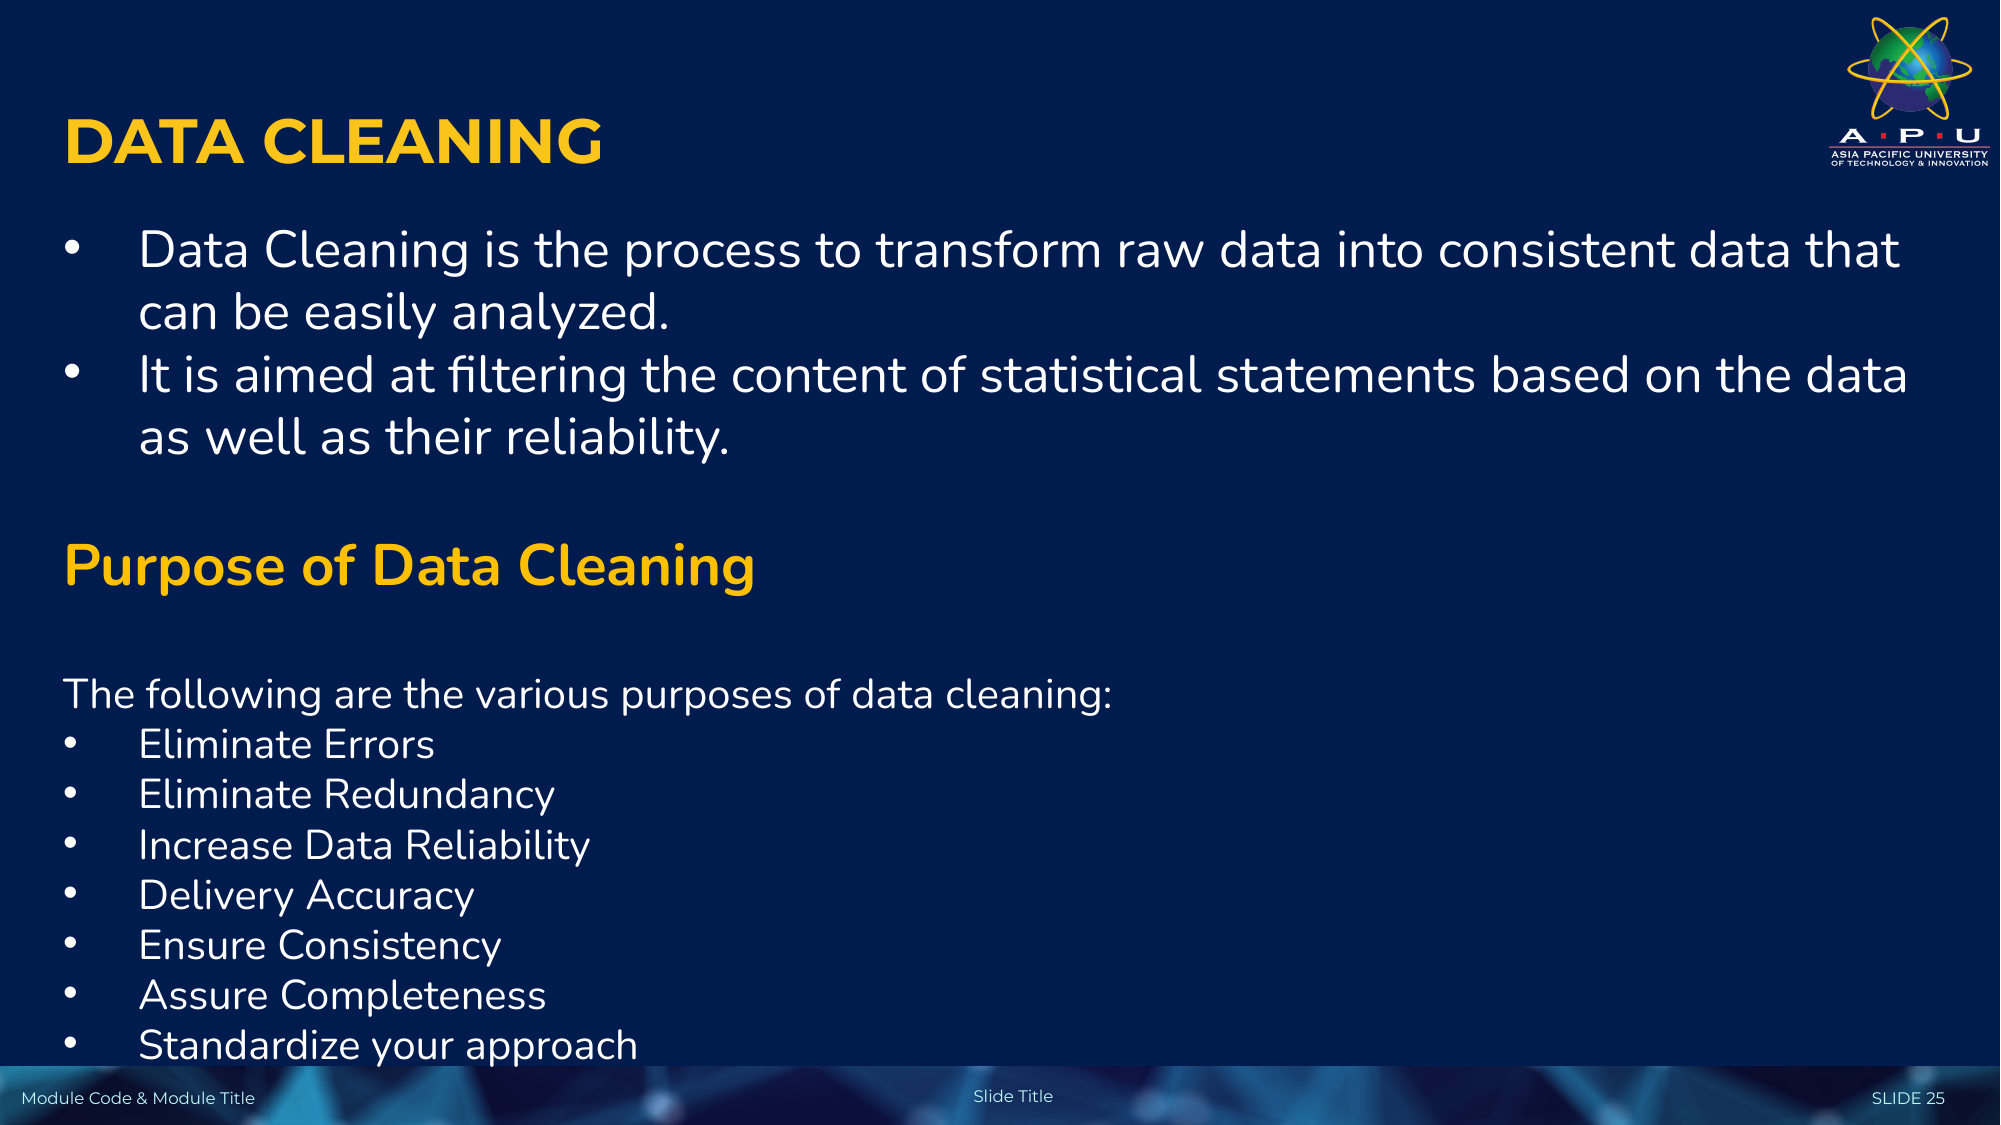

# DATA CLEANING
Data Cleaning is the process to transform raw data into consistent data that can be easily analyzed.
It is aimed at filtering the content of statistical statements based on the data as well as their reliability.

Purpose of Data Cleaning

The following are the various purposes of data cleaning:
Eliminate Errors
Eliminate Redundancy
Increase Data Reliability
Delivery Accuracy
Ensure Consistency
Assure Completeness
Standardize your approach